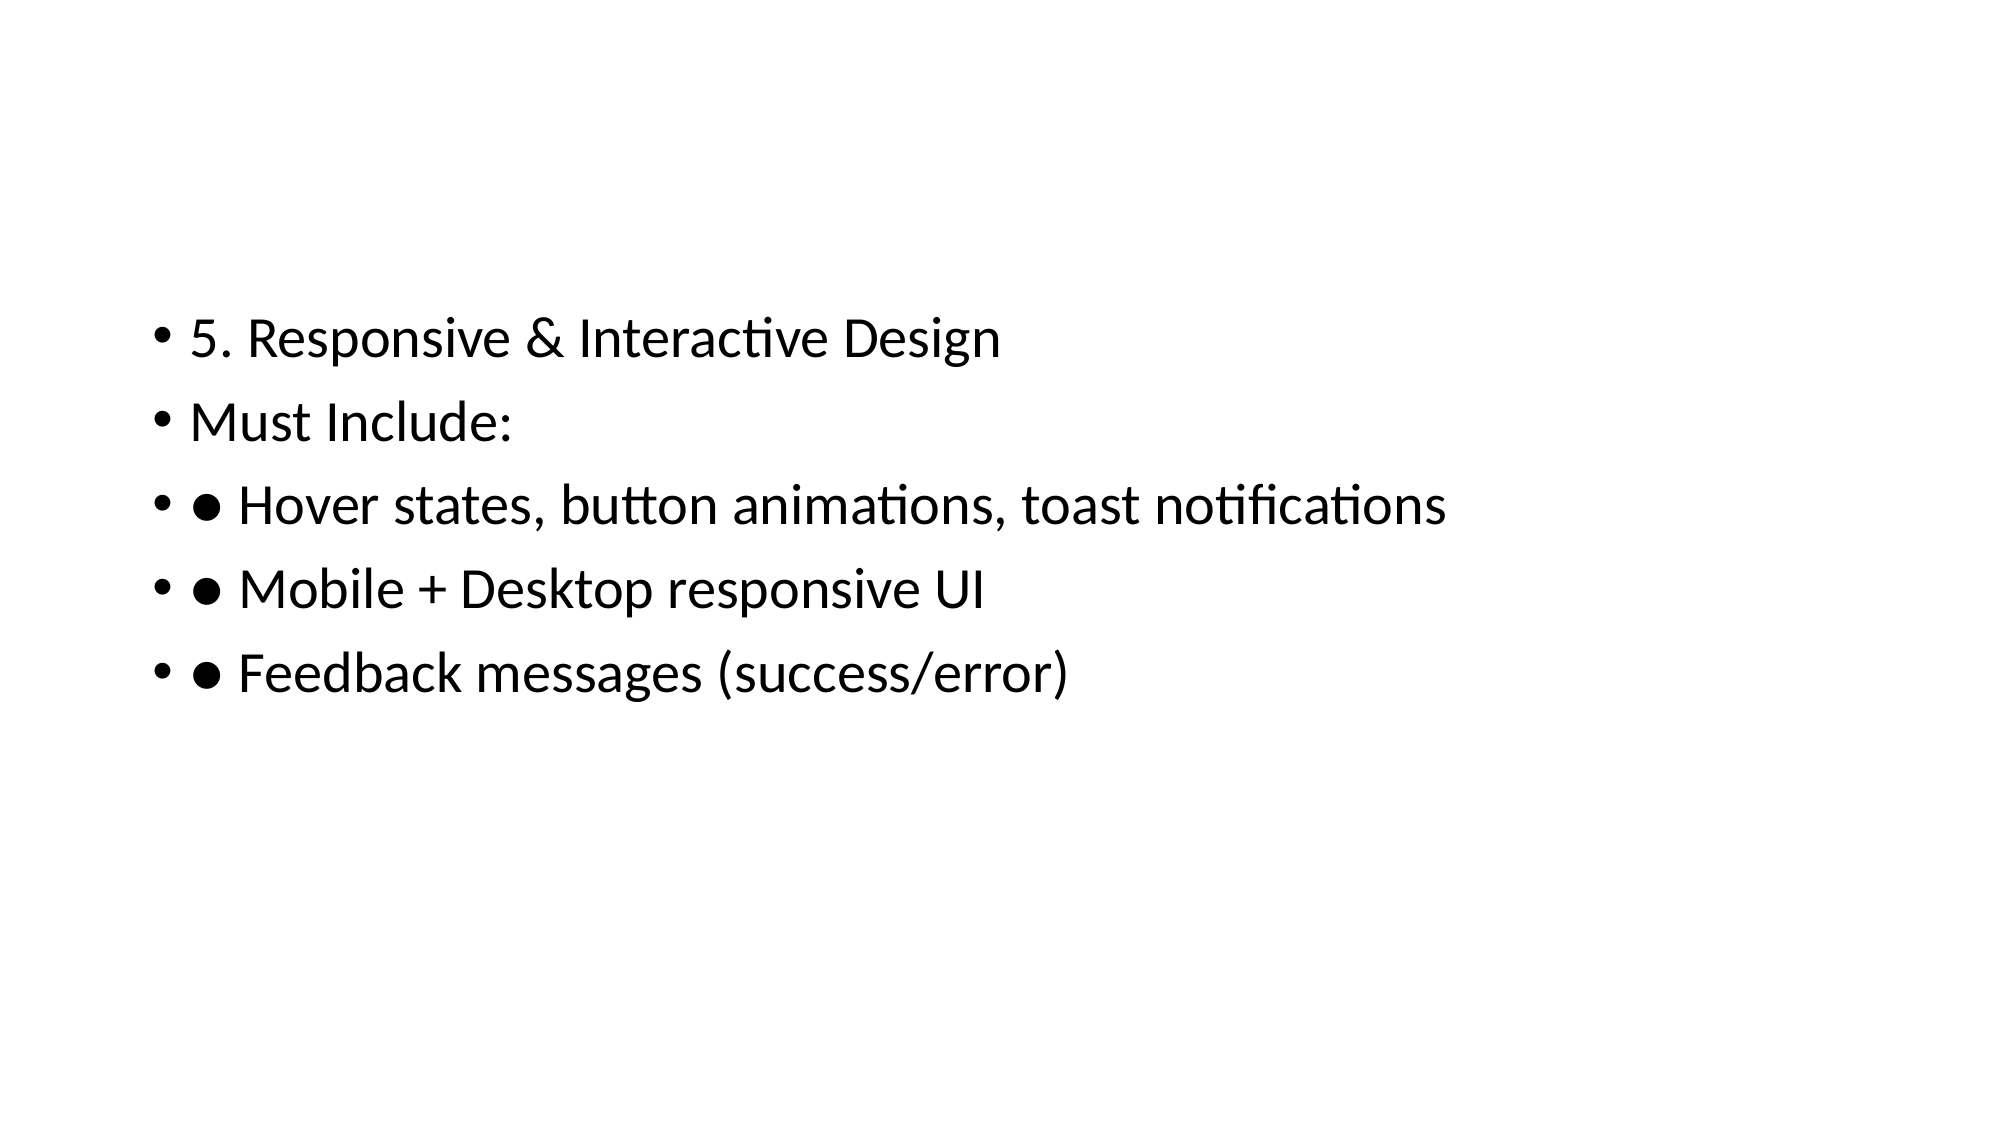

#
5. Responsive & Interactive Design
Must Include:
● Hover states, button animations, toast notifications
● Mobile + Desktop responsive UI
● Feedback messages (success/error)